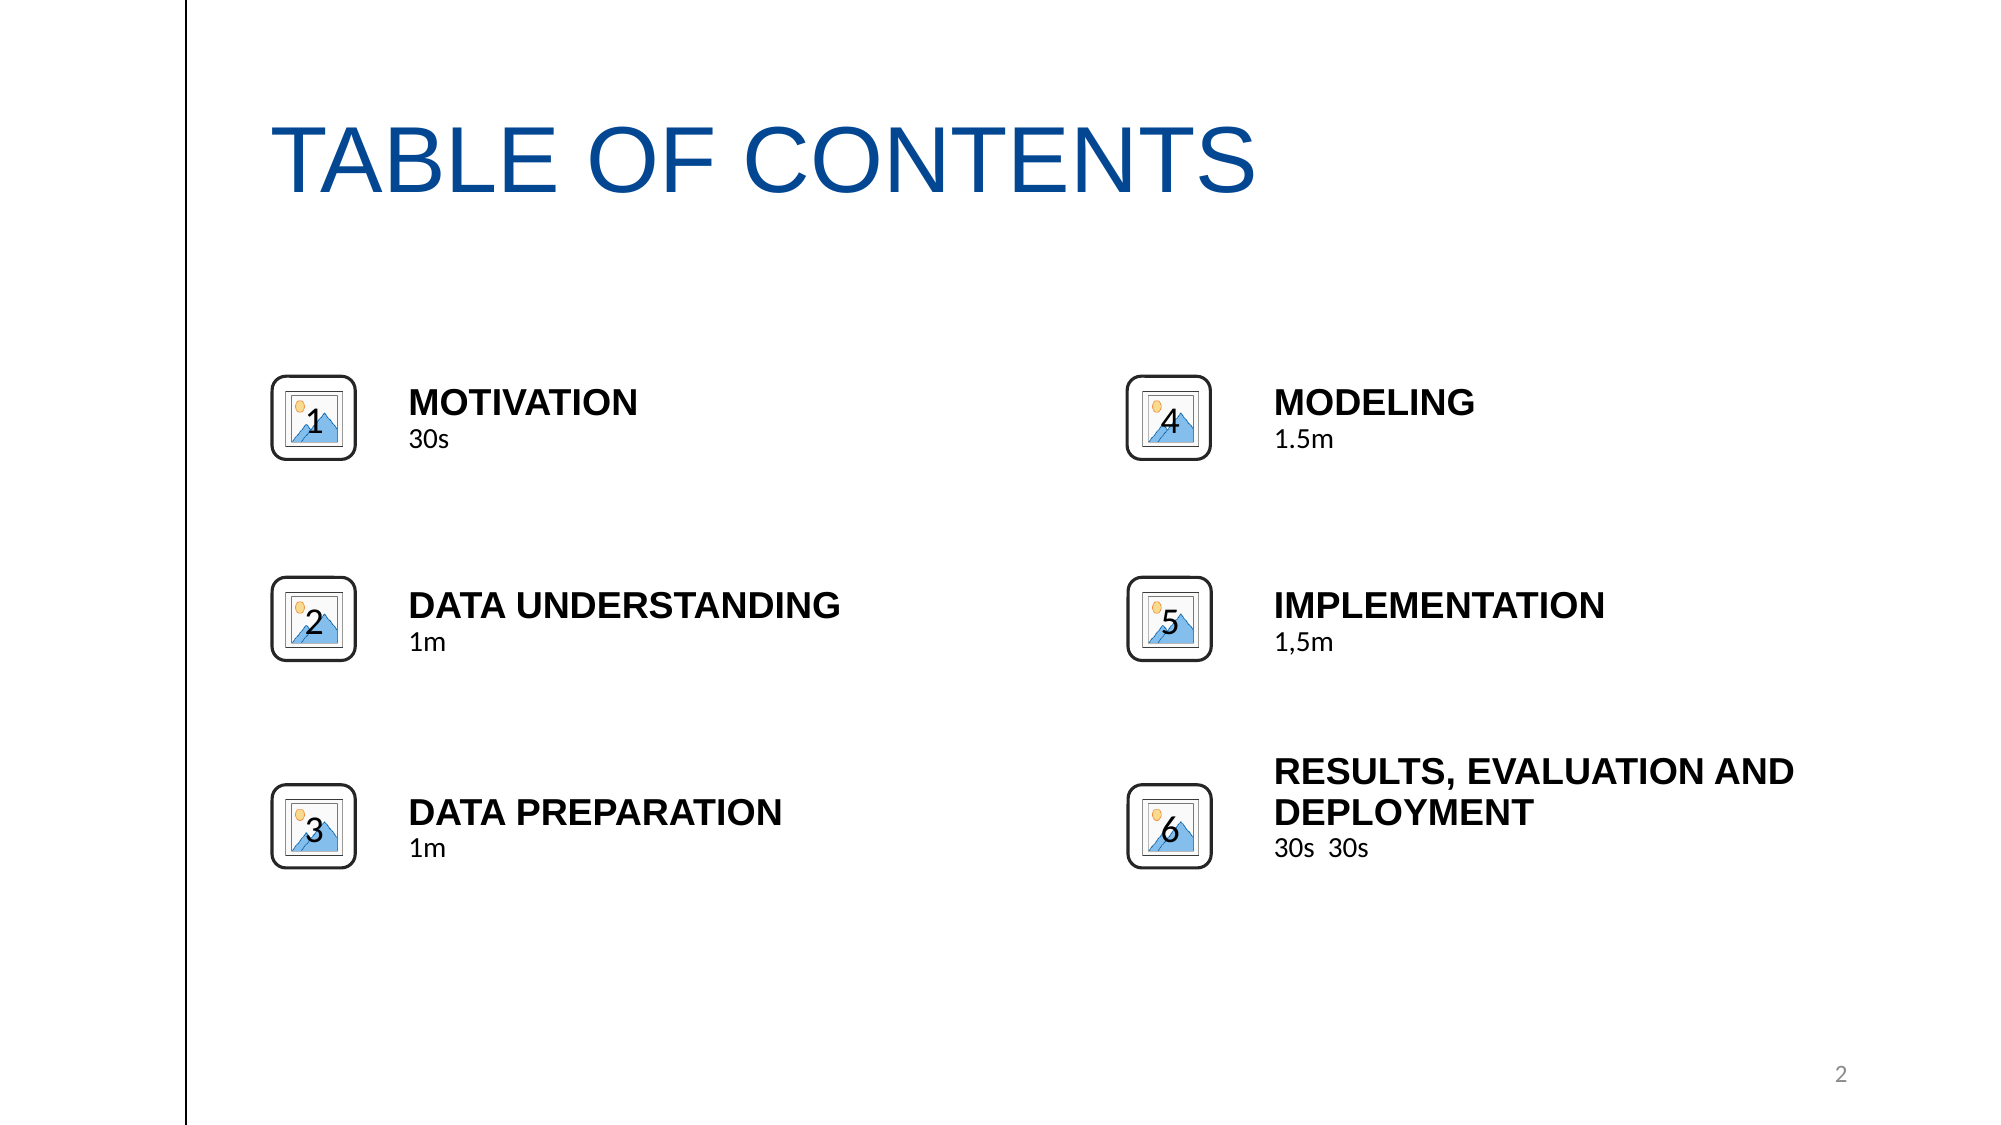

# Table of contents
Motivation
modeling
1
4
30s
1.5m
Data understanding
implementation
2
5
1m
1,5m
Data preparation
Results, evaluation and deployment
3
6
1m
30s  30s
2